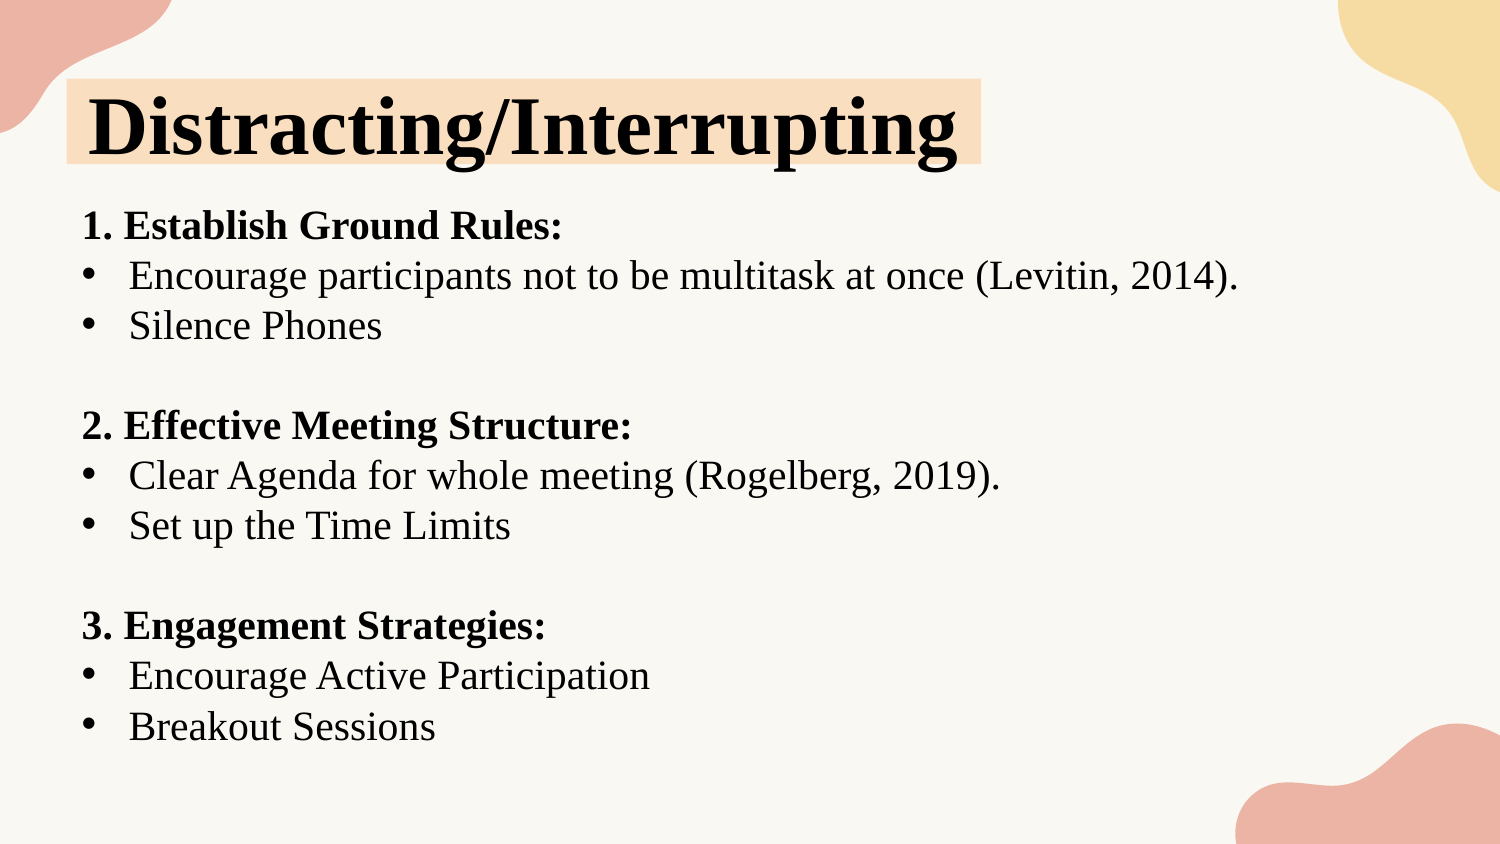

Distracting/Interrupting

1. Establish Ground Rules:
Encourage participants not to be multitask at once (Levitin, 2014).
Silence Phones

2. Effective Meeting Structure:
Clear Agenda for whole meeting (Rogelberg, 2019).
Set up the Time Limits

3. Engagement Strategies:
Encourage Active Participation
Breakout Sessions